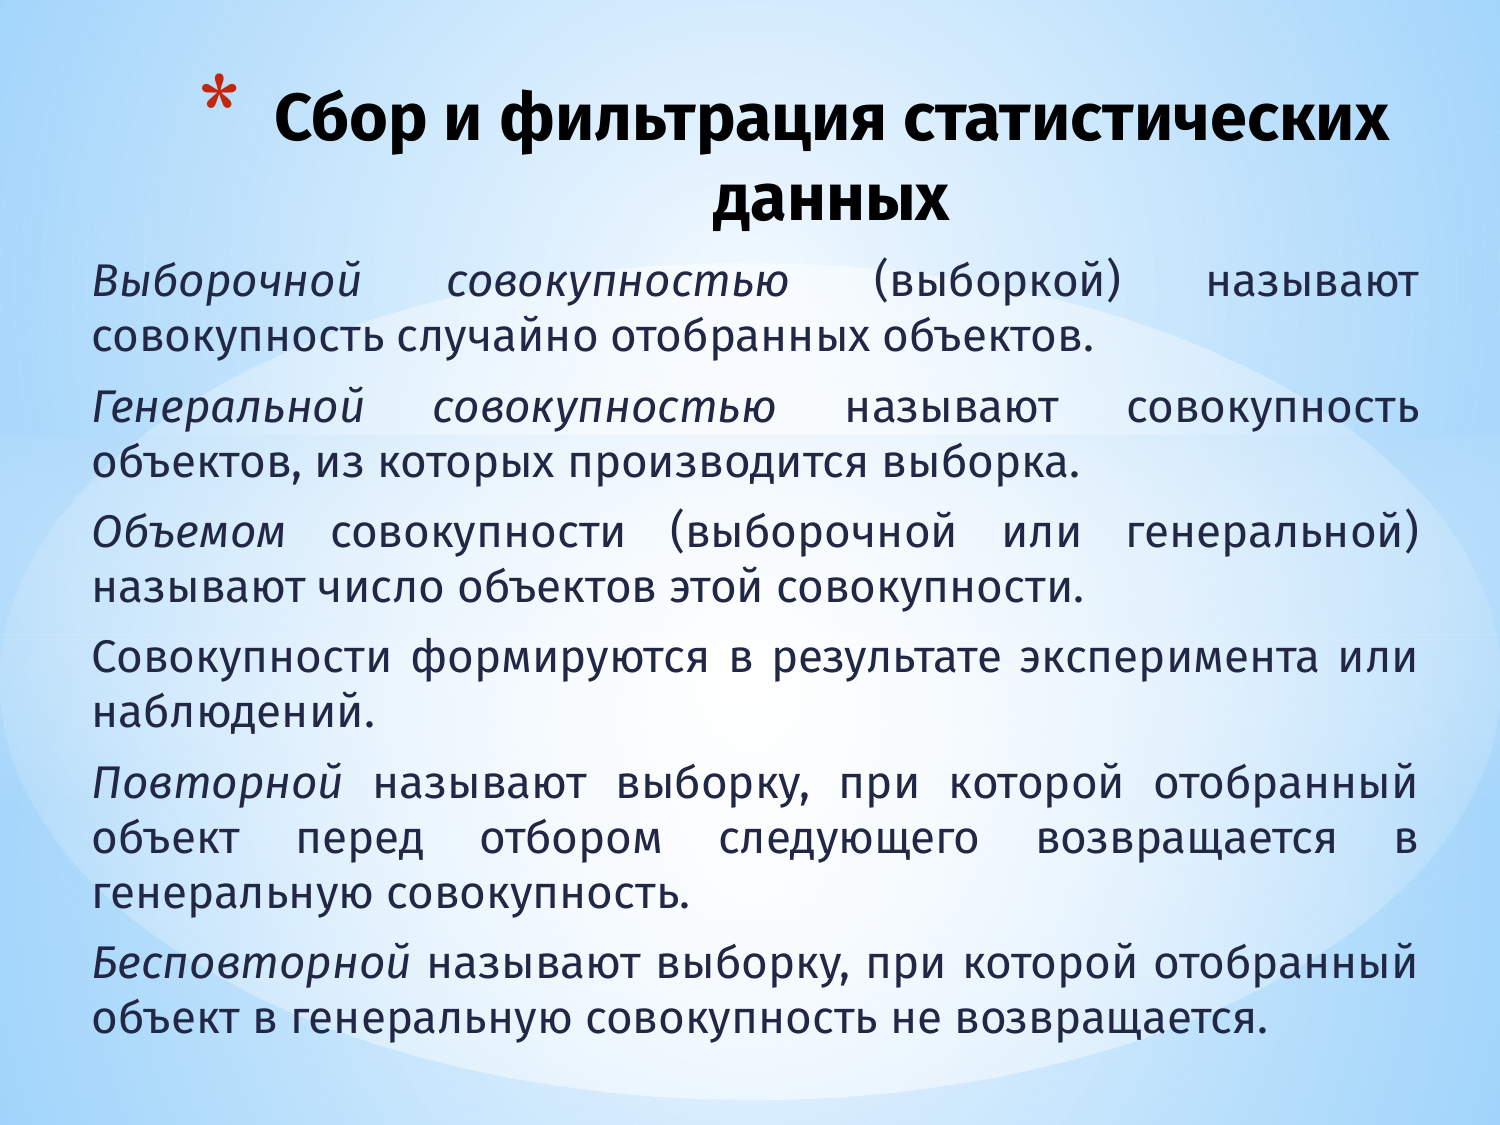

# Сбор и фильтрация статистических данных
Выборочной совокупностью (выборкой) называют совокупность случайно отобранных объектов.
Генеральной совокупностью называют совокупность объектов, из которых производится выборка.
Объемом совокупности (выборочной или генеральной) называют число объектов этой совокупности.
Совокупности формируются в результате эксперимента или наблюдений.
Повторной называют выборку, при которой отобранный объект перед отбором следующего возвращается в генеральную совокупность.
Бесповторной называют выборку, при которой отобранный объект в генеральную совокупность не возвращается.